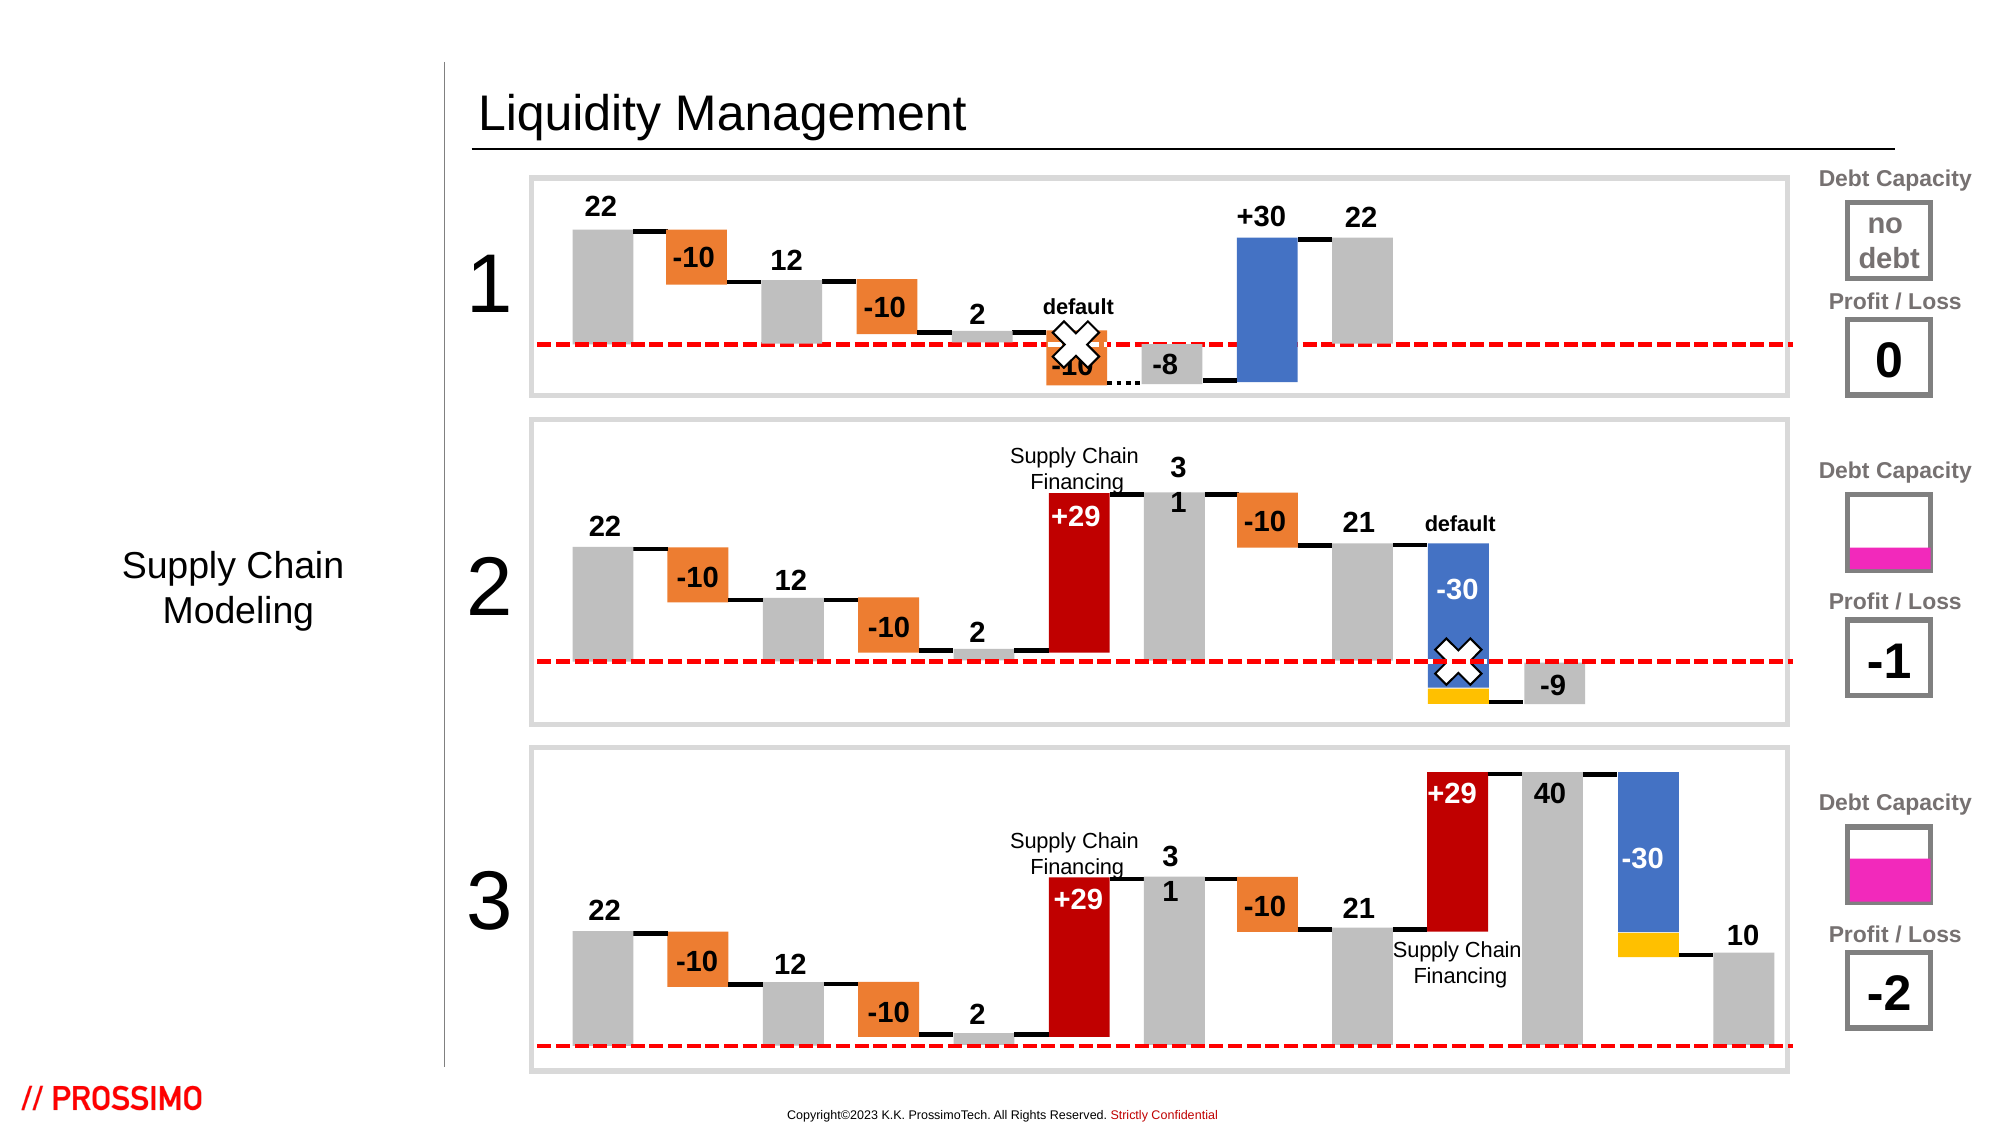

Liquidity Management
Debt Capacity
no
debt

22
+30

22

1

-10
12

Profit / Loss

0

-10
default

-10
2

-8

22
2

Supply Chain
Financing
+29

31

Debt Capacity

-10
21

default

-30

Supply Chain
Modeling

-10
12

-10
2

Profit / Loss

-1
-9

3
22

+29

Supply Chain
Financing
40

-30

Debt Capacity

Supply Chain
Financing
+29

31

-10
21

-10
12

-10
2

10

Profit / Loss

-2